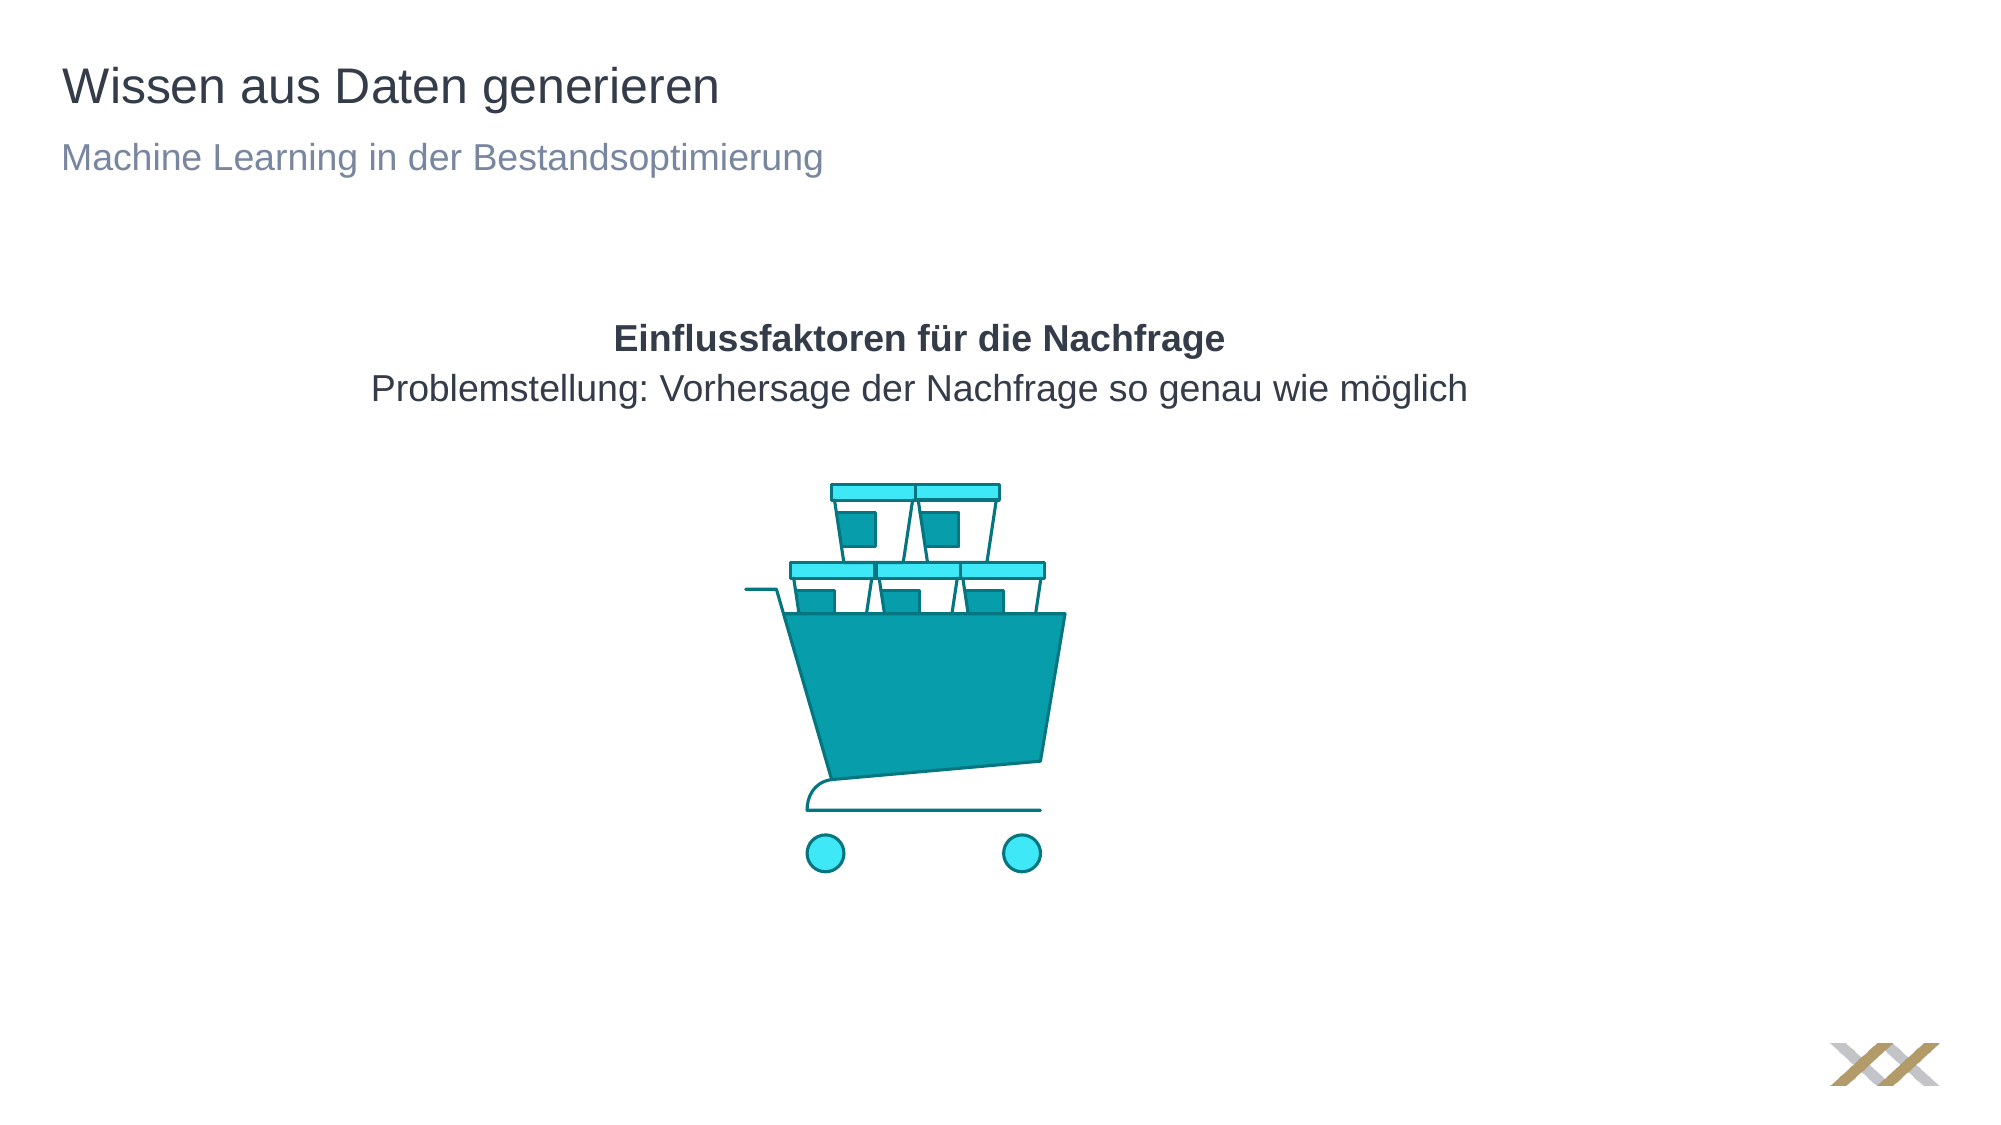

# Wissen aus Daten generieren
Machine Learning in der Bestandsoptimierung
Einflussfaktoren für die Nachfrage
Problemstellung: Vorhersage der Nachfrage so genau wie möglich